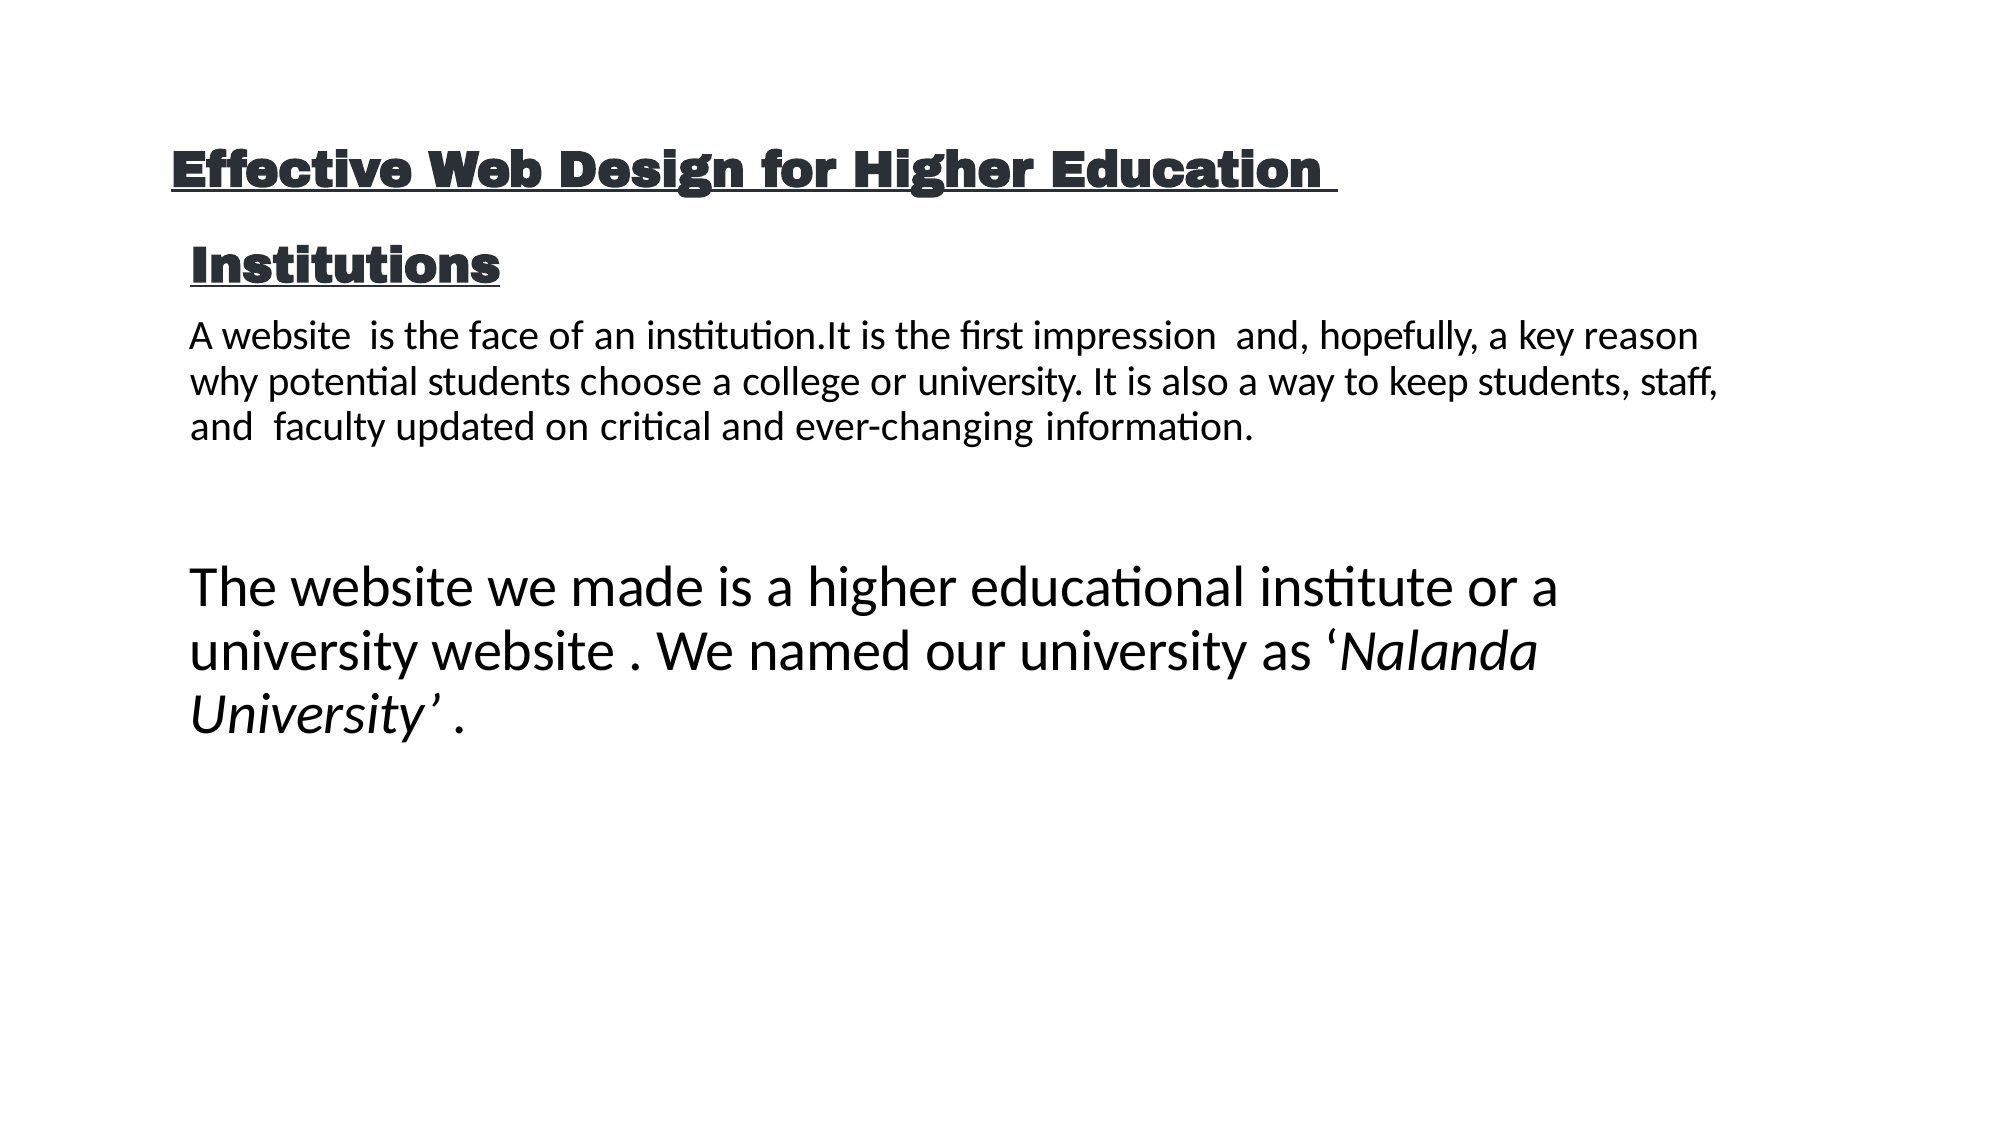

Effective Web Design for Higher Education  Institutions
   A website  is the face of an institution.It is the first impression  and, hopefully, a key reason why potential students choose a college or university. It is also a way to keep students, staff, and  faculty updated on critical and ever-changing information.

    The website we made is a higher educational institute or a university website . We named our university as ‘Nalanda University’ .